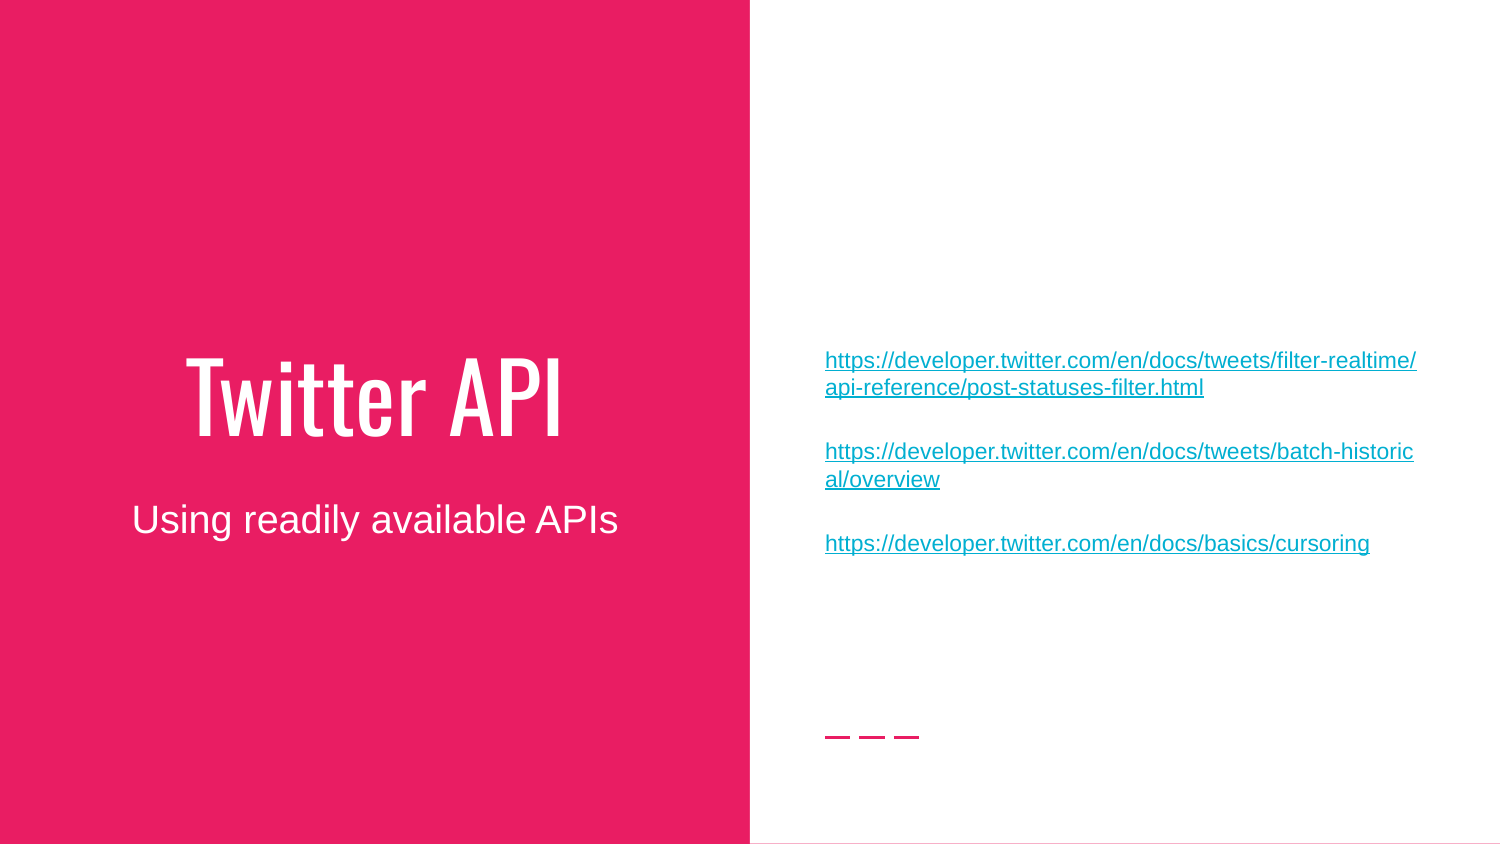

https://developer.twitter.com/en/docs/tweets/filter-realtime/api-reference/post-statuses-filter.html
https://developer.twitter.com/en/docs/tweets/batch-historical/overview
https://developer.twitter.com/en/docs/basics/cursoring
# Twitter API
Using readily available APIs